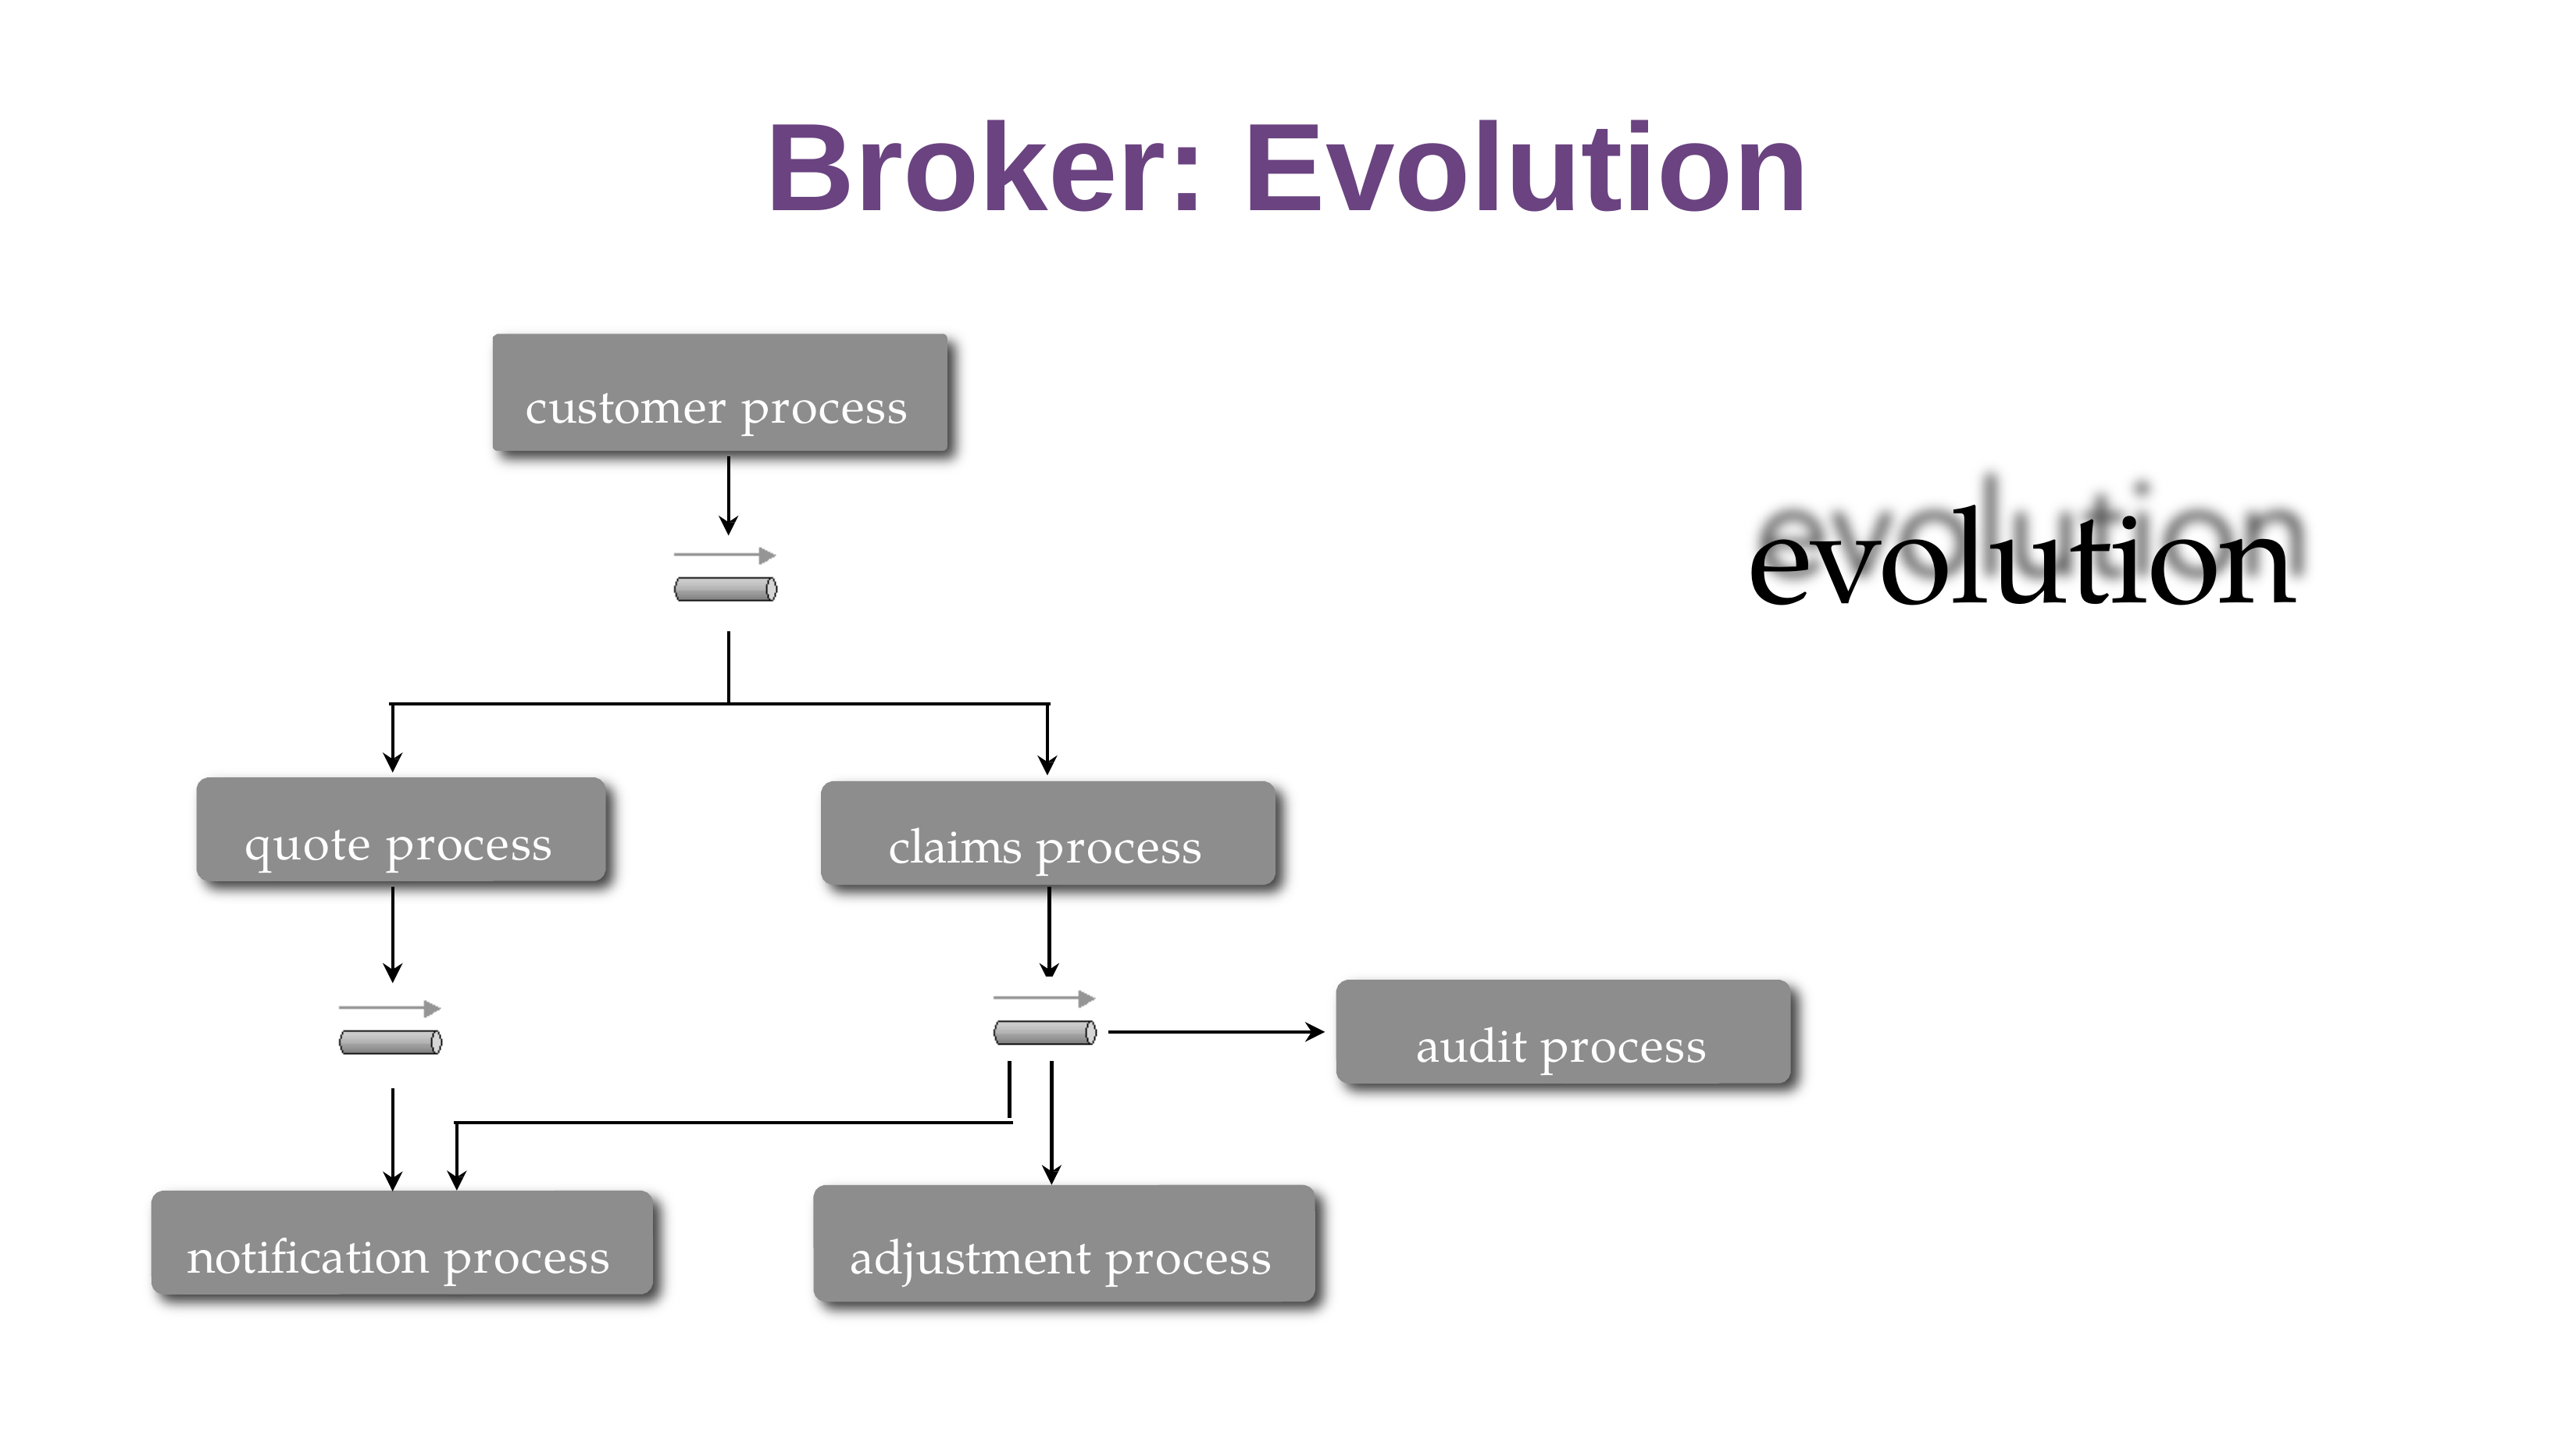

# Broker: Evolution

customer process

evolution

quote process
claims process

audit process

notification process
adjustment process